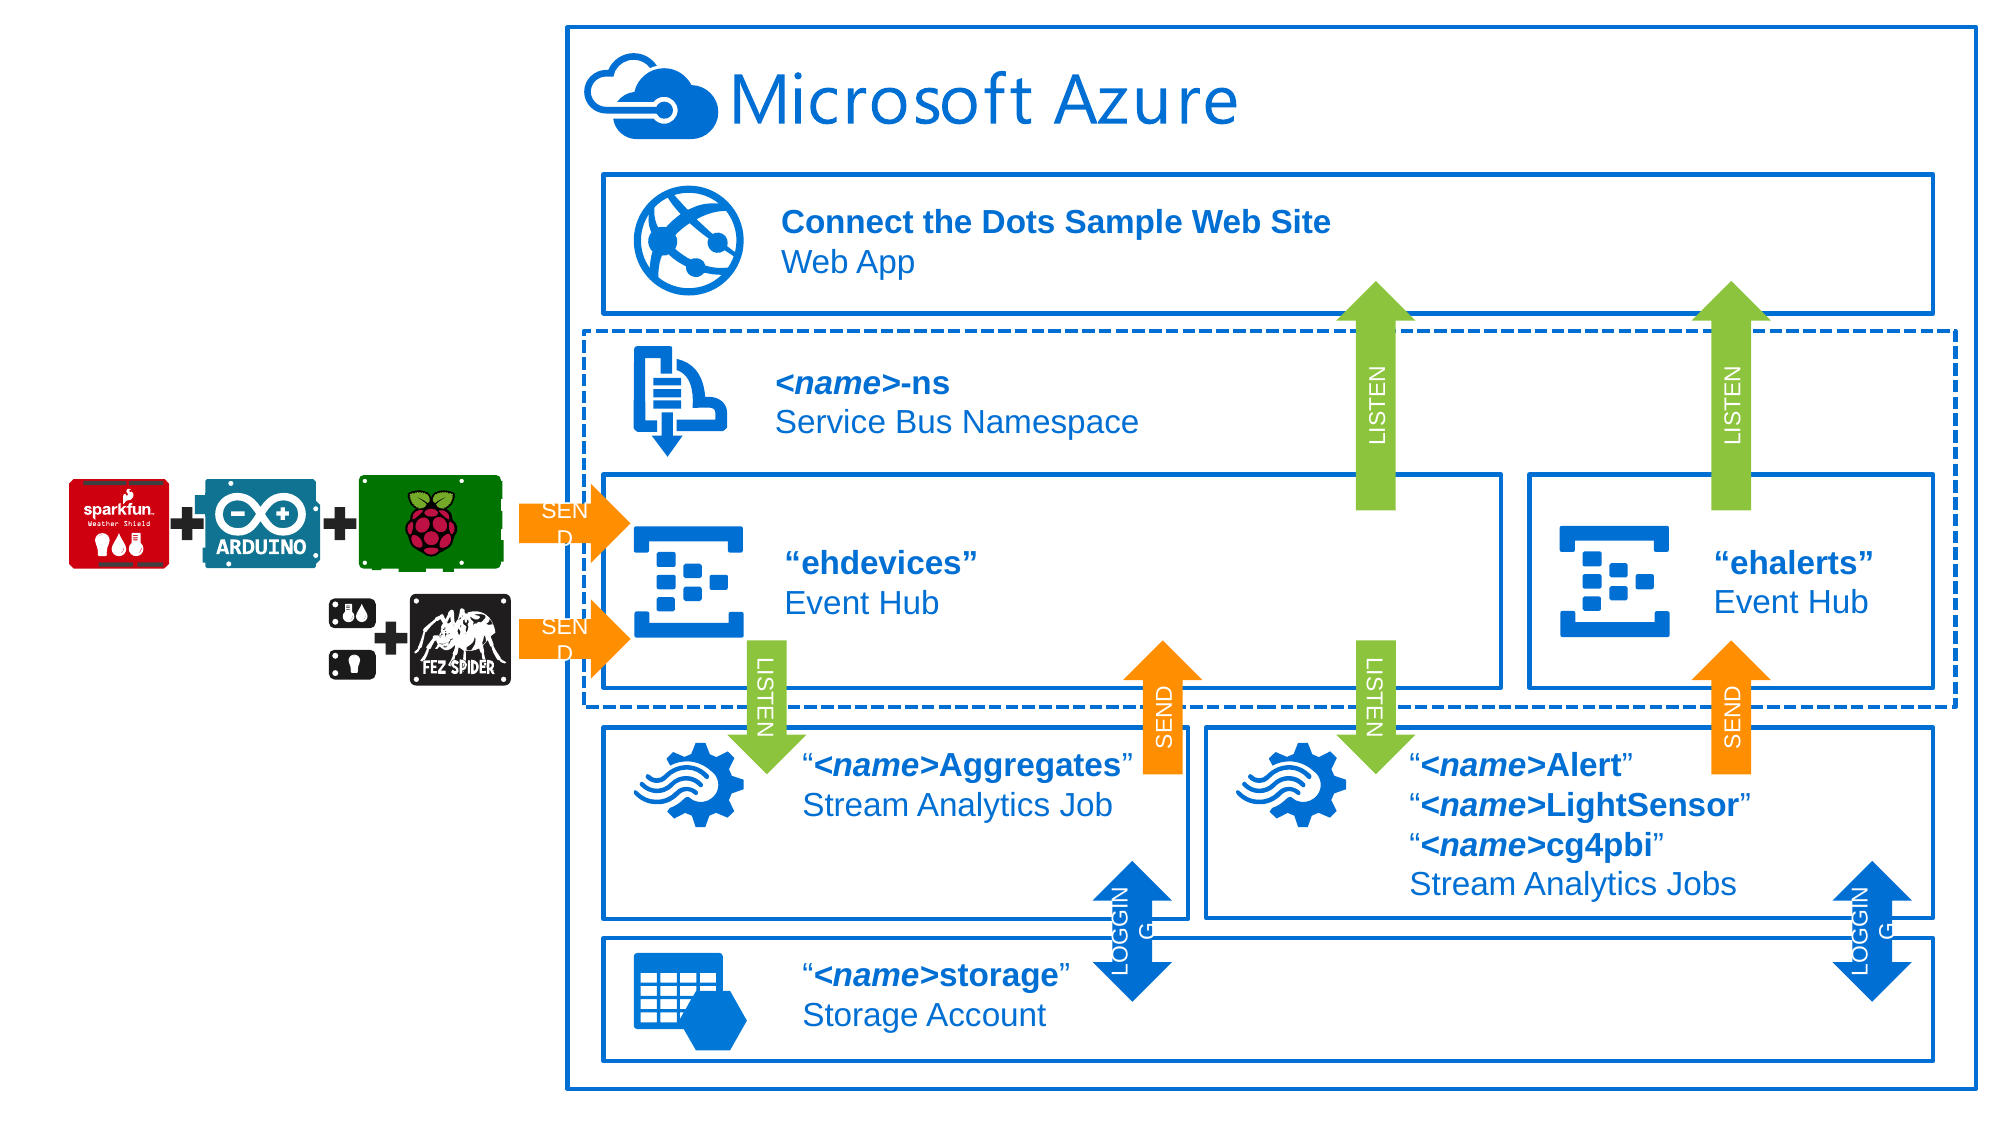

Connect the Dots Sample Web Site
Web App

<name>-ns
Service Bus Namespace
LISTEN
LISTEN

“ehdevices”
Event Hub

“ehalerts”
Event Hub

SEND

SEND
LISTEN
SEND
SEND
LISTEN

“<name>Aggregates”
Stream Analytics Job

“<name>Alert”
“<name>LightSensor”
“<name>cg4pbi”
Stream Analytics Jobs

LOGGING
LOGGING

“<name>storage”
Storage Account